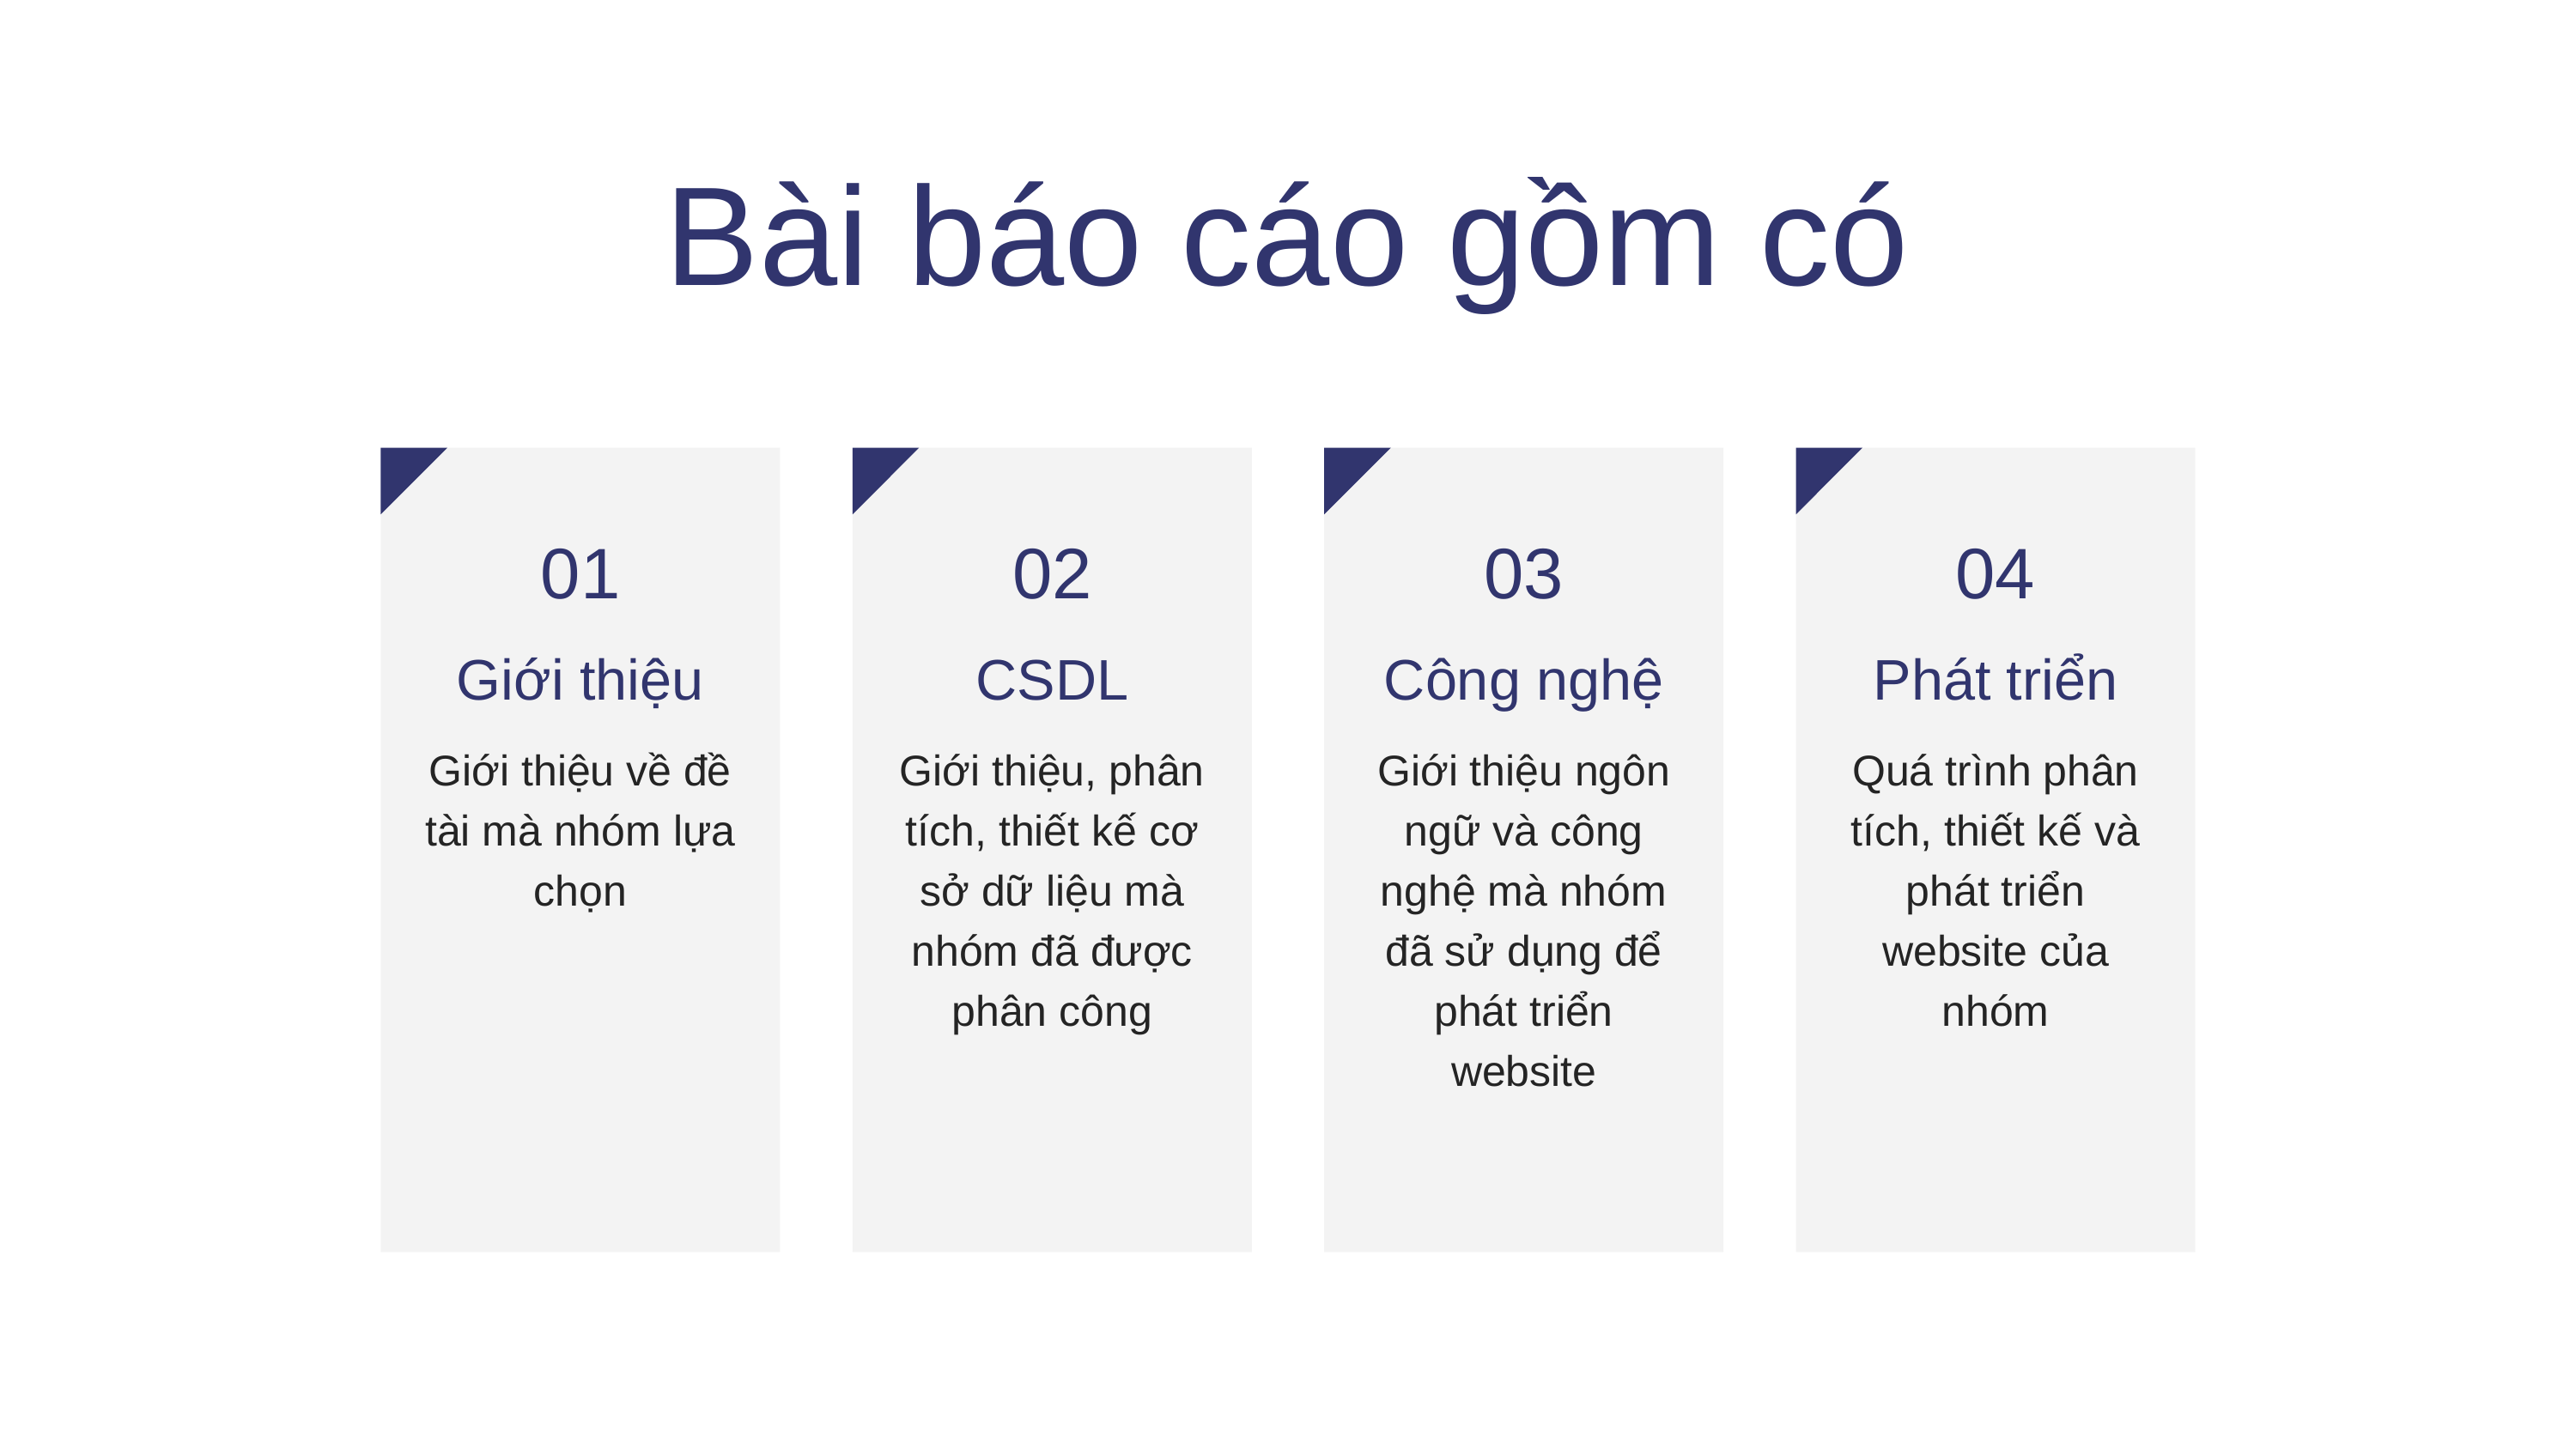

Bài báo cáo gồm có

01
Giới thiệu
Giới thiệu về đề tài mà nhóm lựa chọn
02
CSDL
Giới thiệu, phân tích, thiết kế cơ sở dữ liệu mà nhóm đã được phân công
03
Công nghệ
Giới thiệu ngôn ngữ và công nghệ mà nhóm đã sử dụng để phát triển website
04
Phát triển
Quá trình phân tích, thiết kế và phát triển website của nhóm